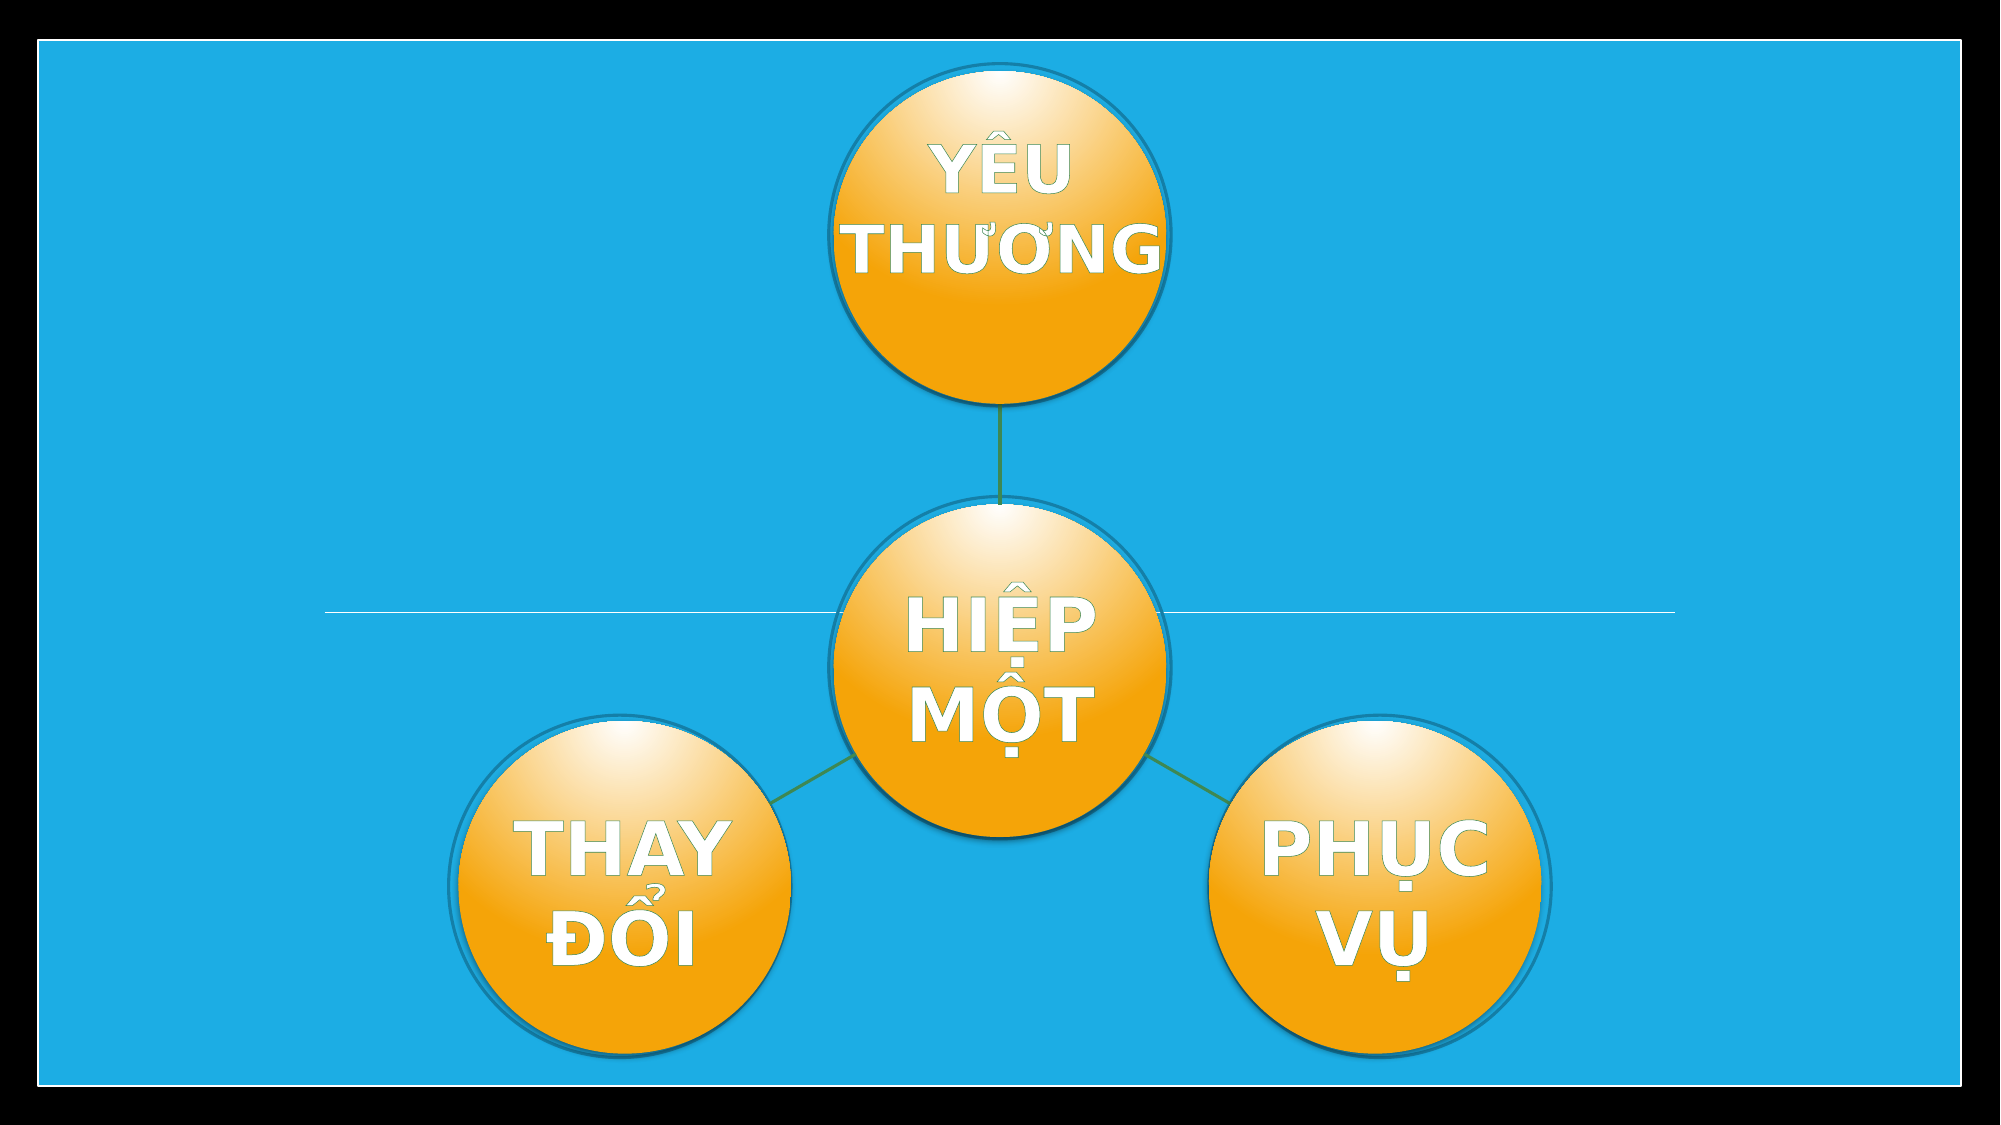

YÊU
THƯƠNG

HIỆP
MỘT

THAY
ĐỔI
PHỤC
VỤ